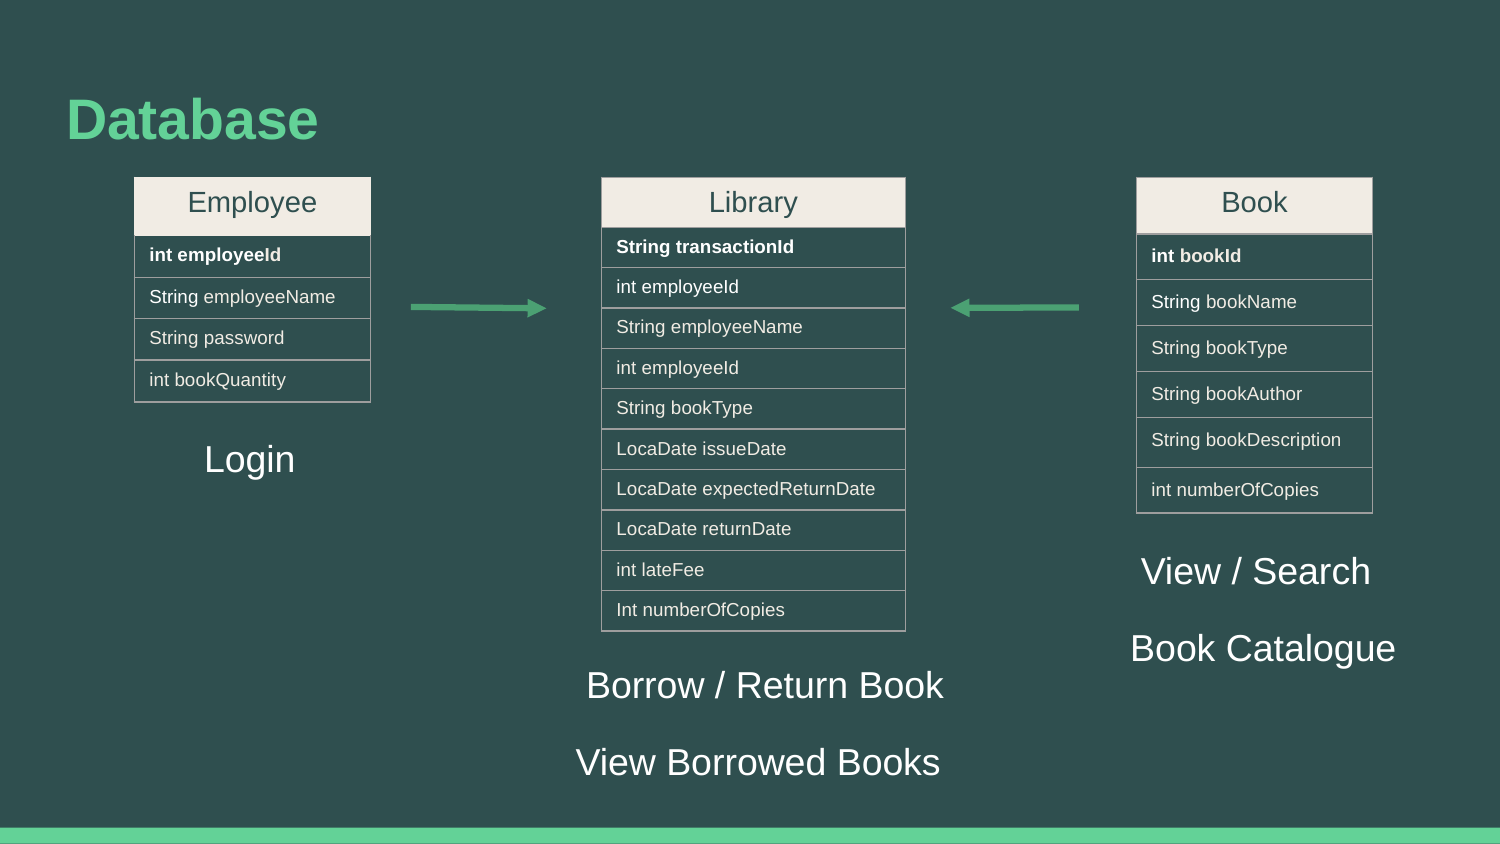

# Database
| Library |
| --- |
| String transactionId |
| int employeeId |
| String employeeName |
| int employeeId |
| String bookType |
| LocaDate issueDate |
| LocaDate expectedReturnDate |
| LocaDate returnDate |
| int lateFee |
| Int numberOfCopies |
| Employee |
| --- |
| int employeeId |
| String employeeName |
| String password |
| int bookQuantity |
| Book |
| --- |
| int bookId |
| String bookName |
| String bookType |
| String bookAuthor |
| String bookDescription |
| int numberOfCopies |
 Login
 View / Search
Book Catalogue
 Borrow / Return Book
View Borrowed Books